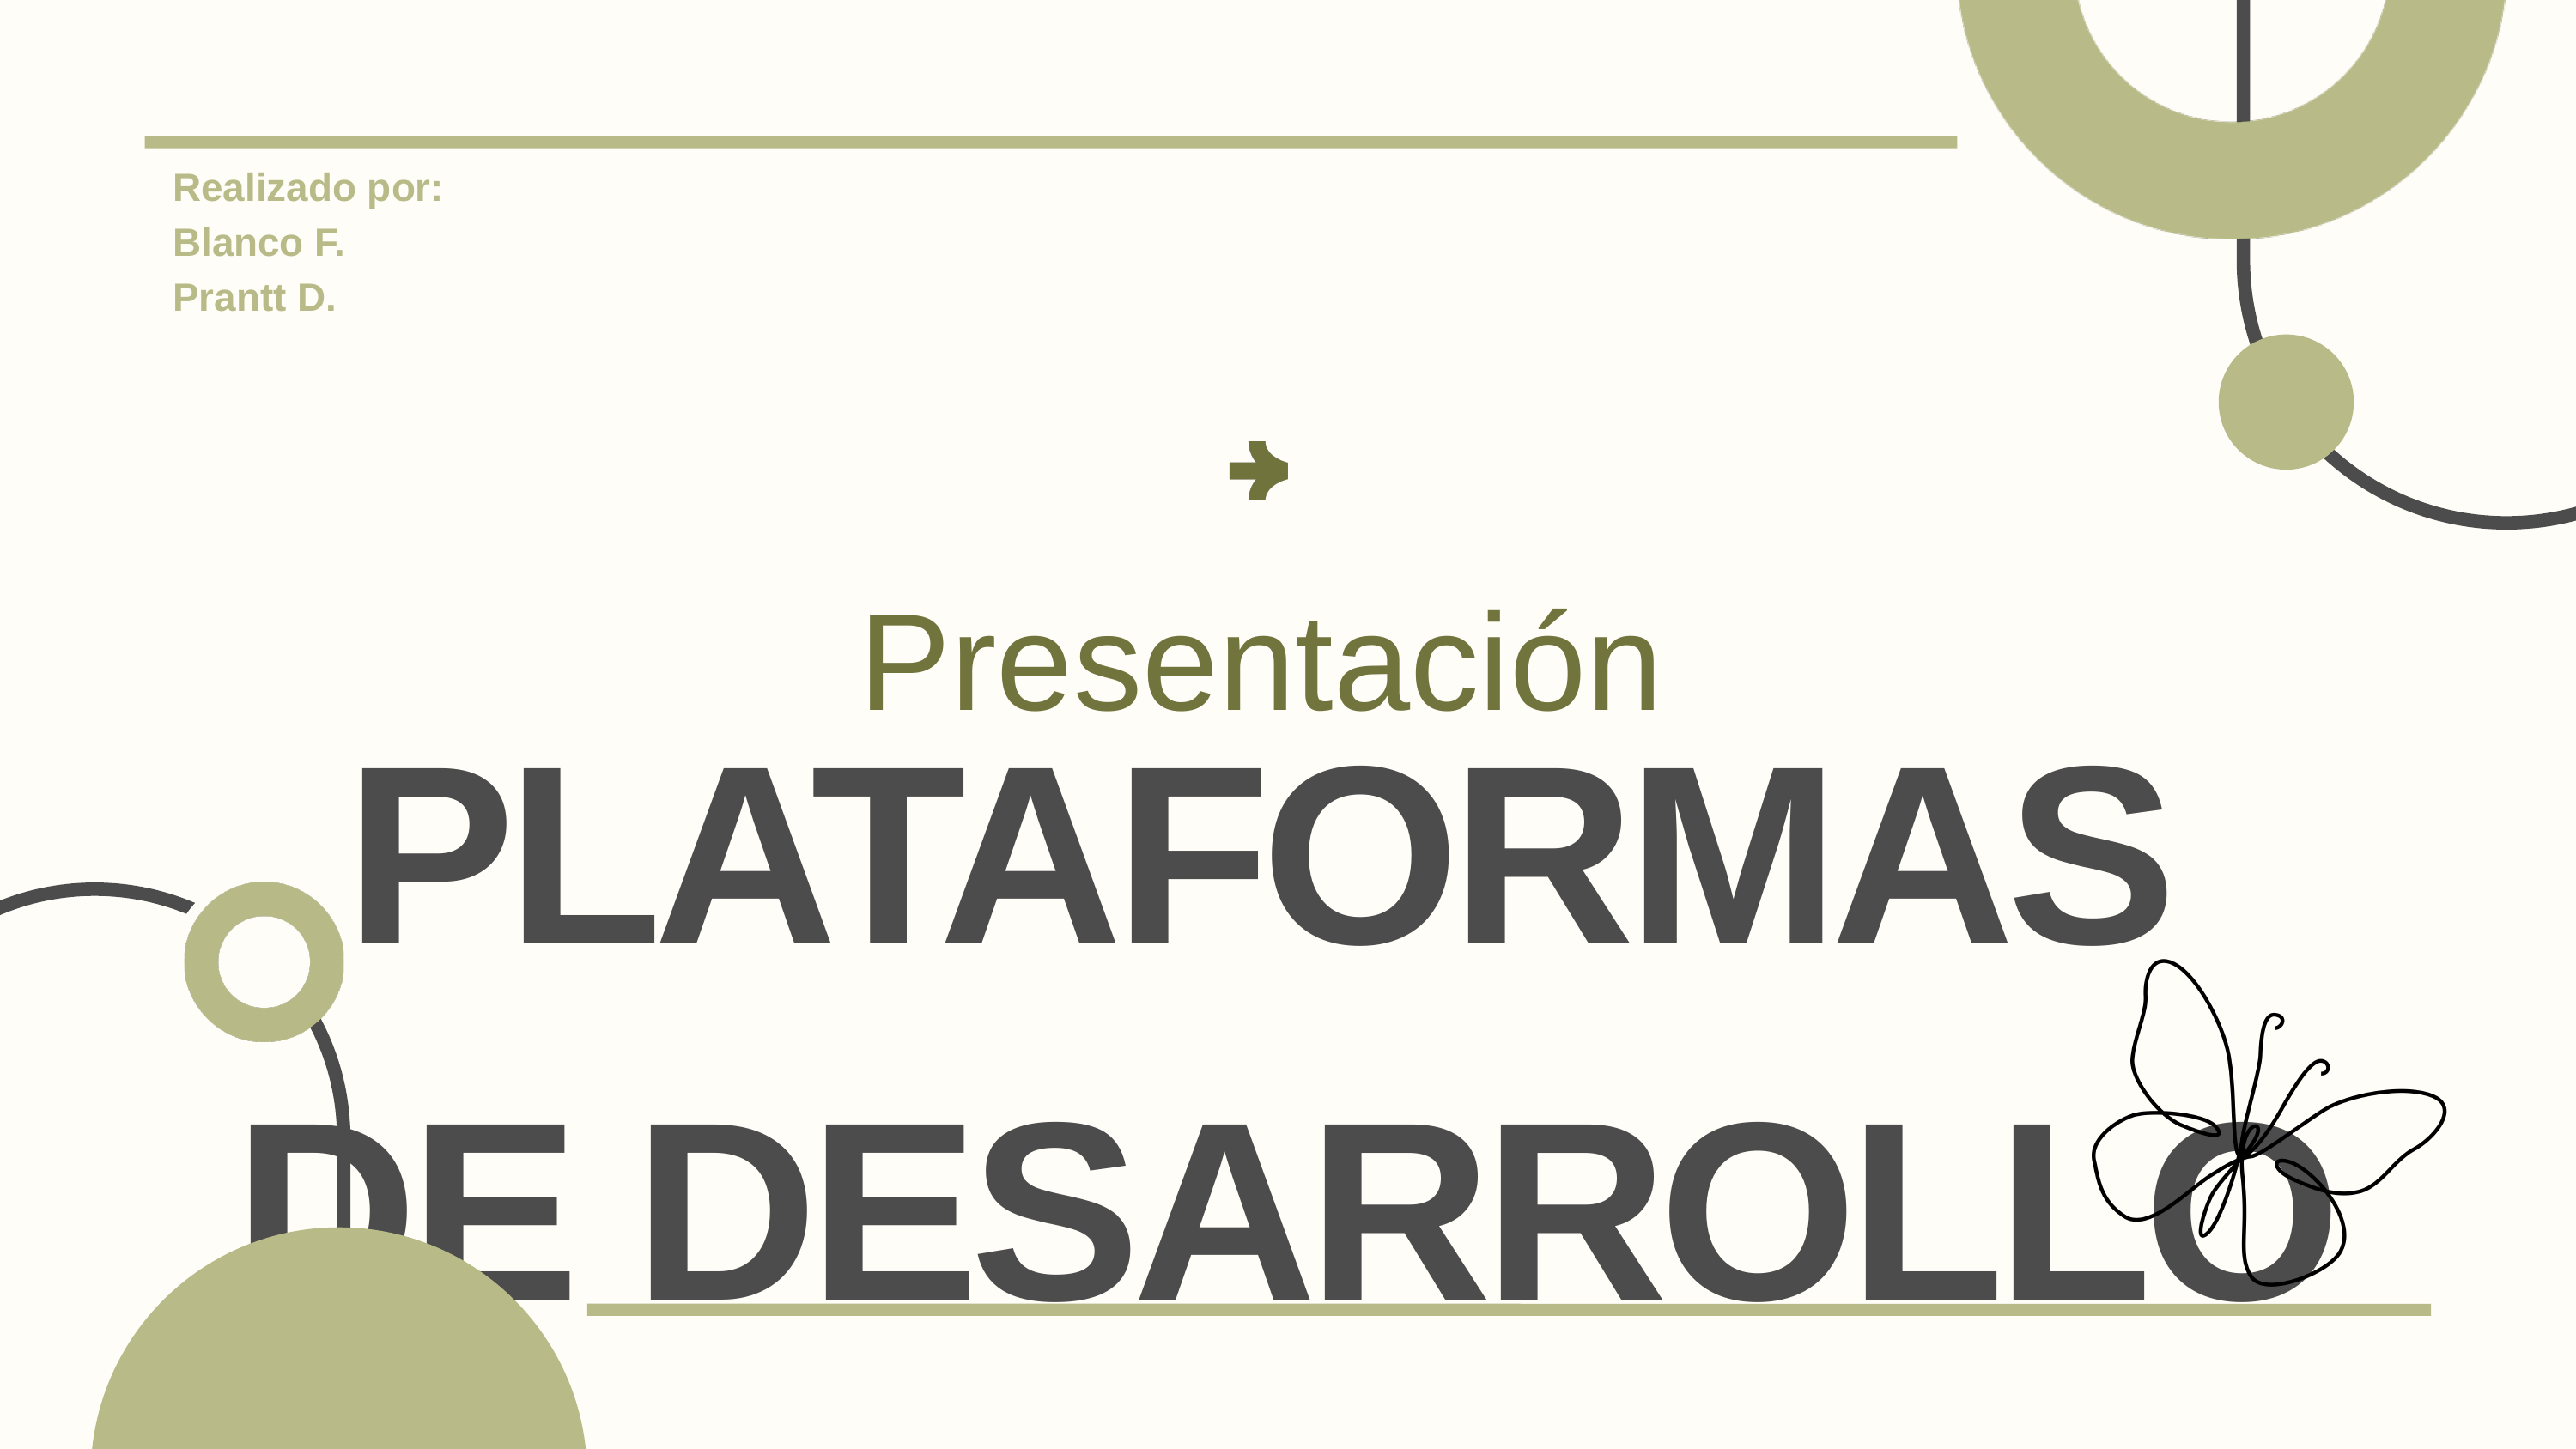

Realizado por:
Blanco F.
Prantt D.

Presentación
PLATAFORMAS  DE DESARROLLO